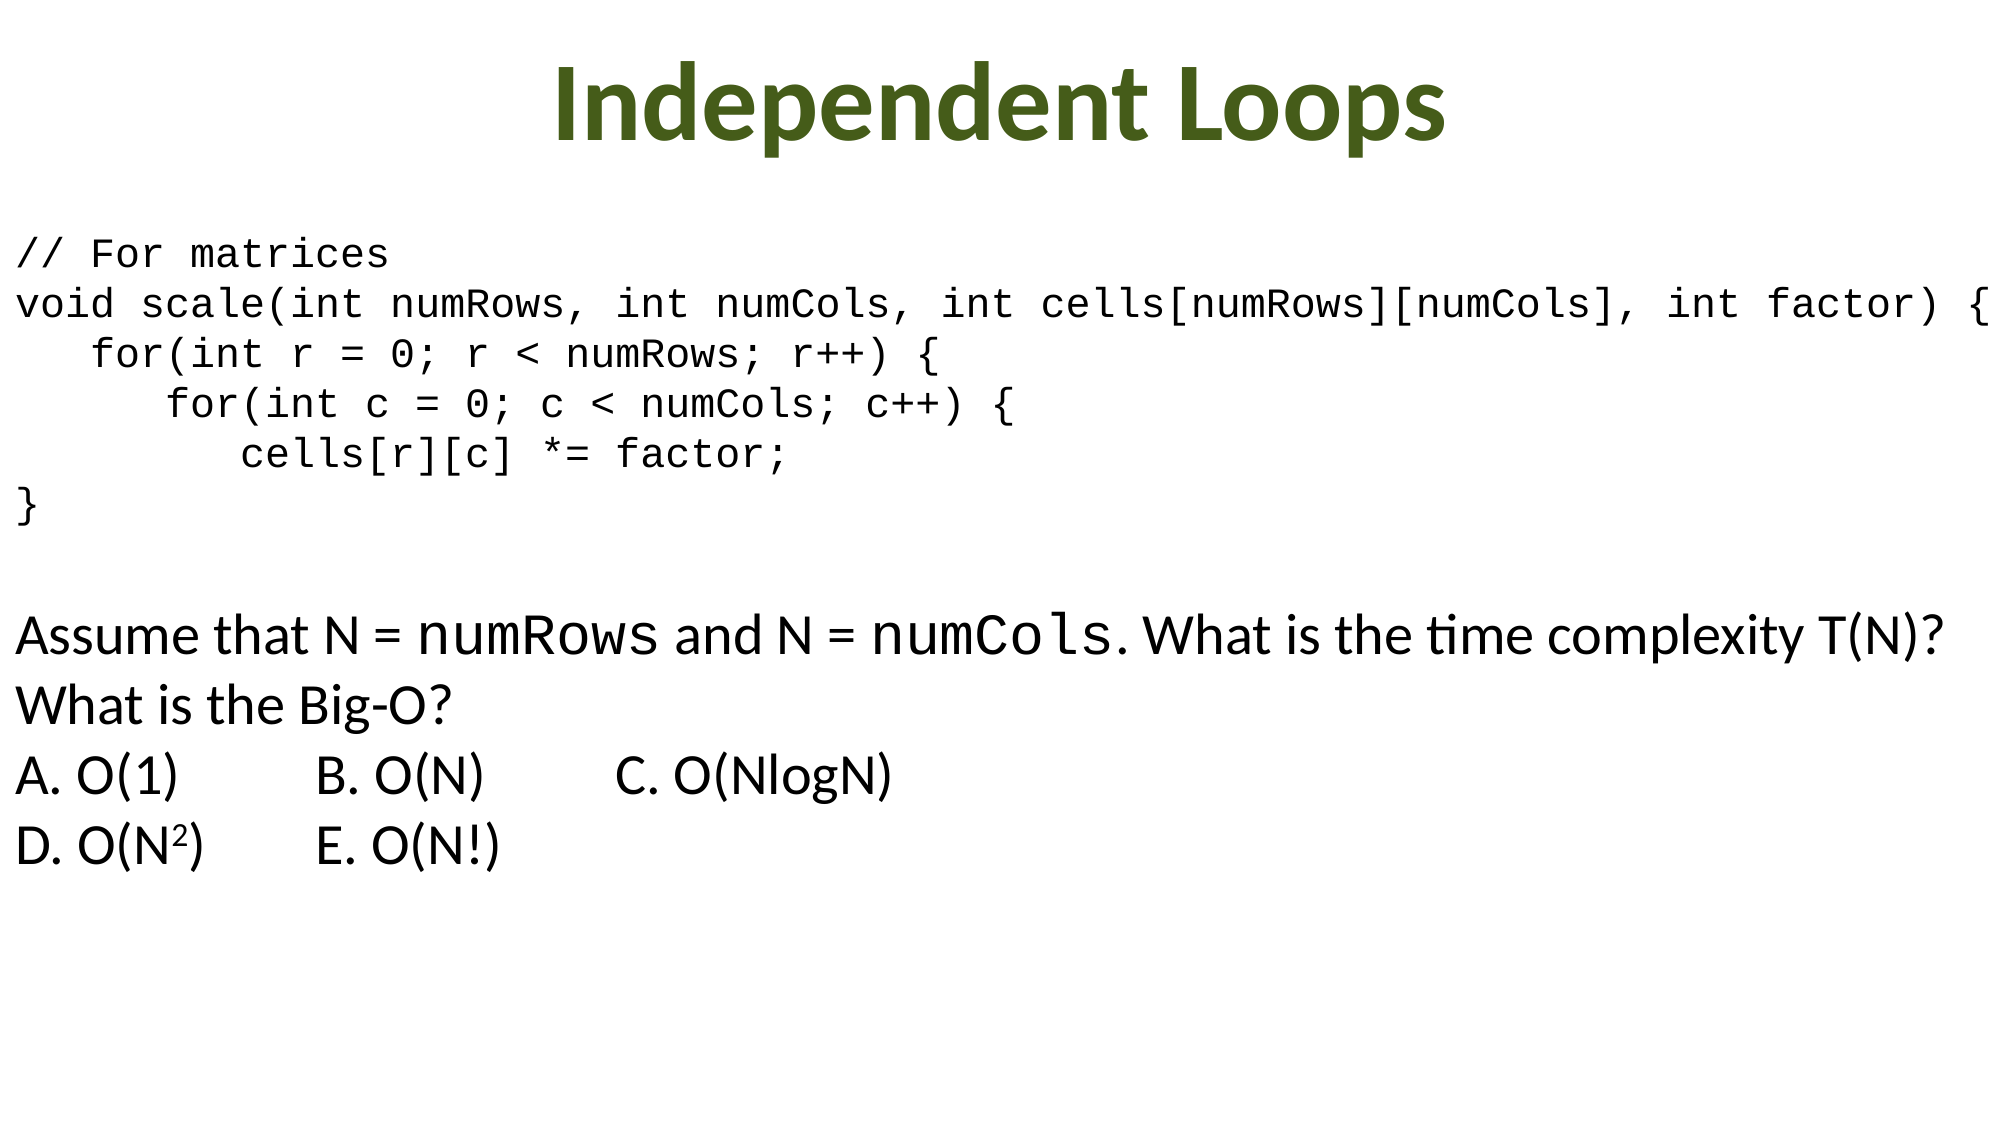

# Independent Loops
// For matrices
void scale(int numRows, int numCols, int cells[numRows][numCols], int factor) {
   for(int r = 0; r < numRows; r++) {
      for(int c = 0; c < numCols; c++) {
         cells[r][c] *= factor;
}

Assume that N = numRows and N = numCols. What is the time complexity T(N)? What is the Big-O?
A. O(1) 	B. O(N)	C. O(NlogN)
D. O(N2)	E. O(N!)